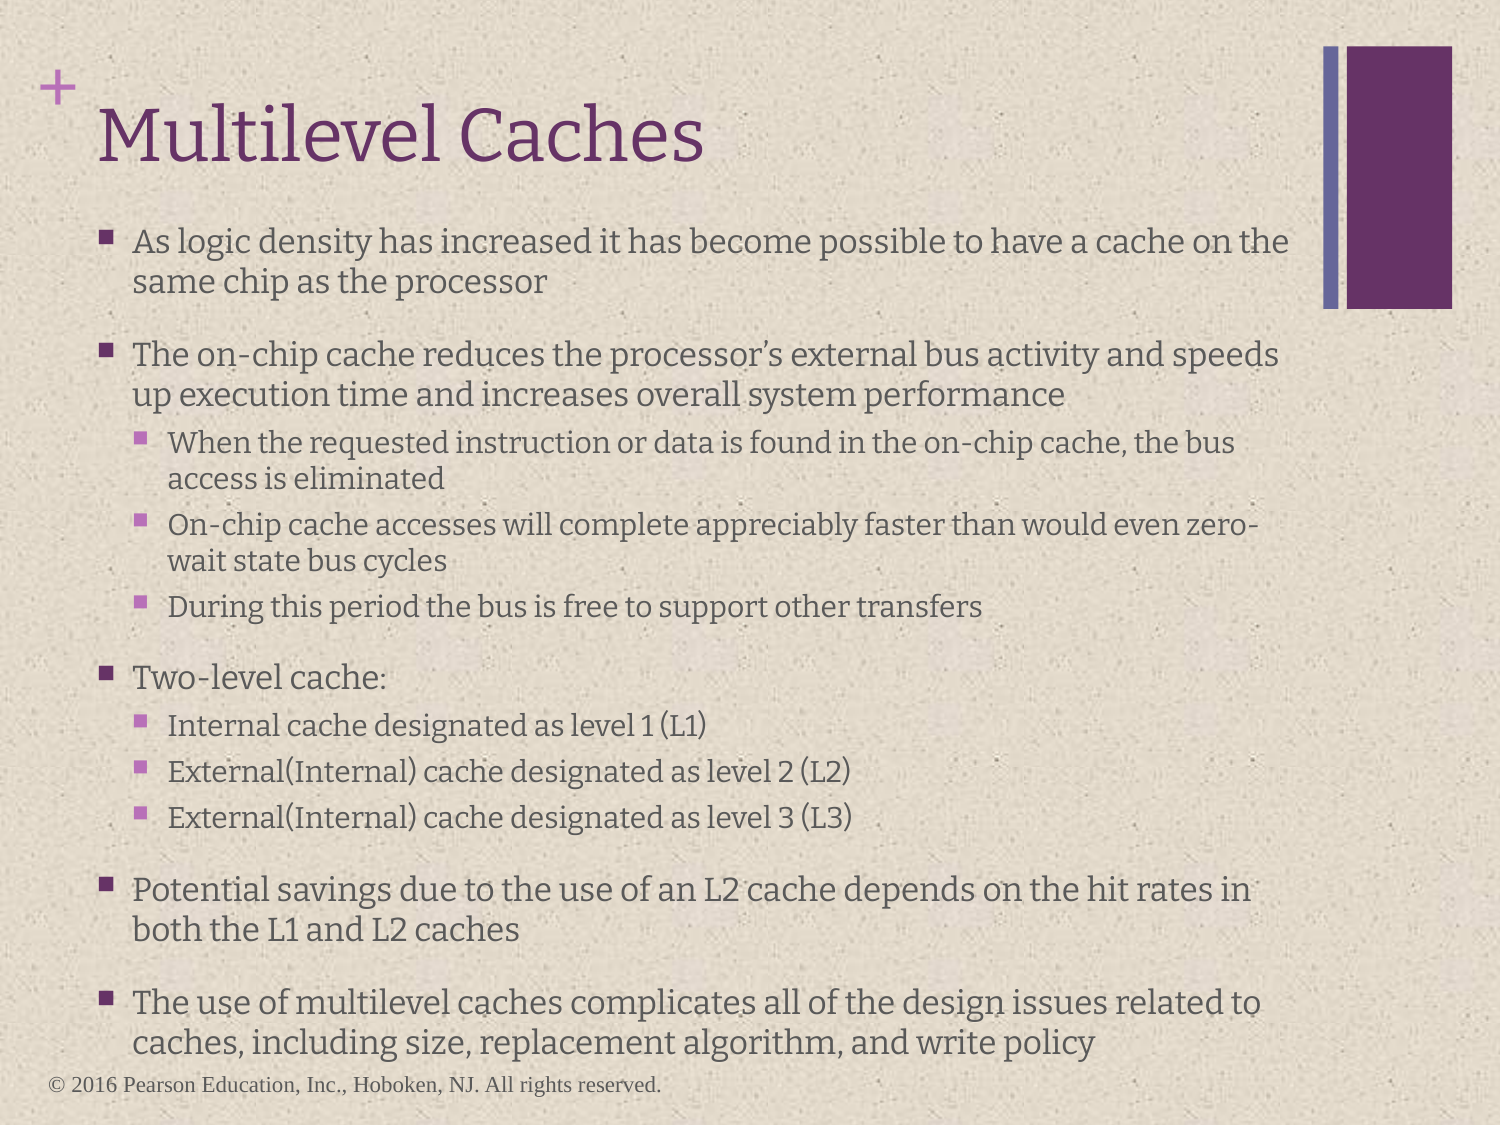

# Multilevel Caches
As logic density has increased it has become possible to have a cache on the same chip as the processor
The on-chip cache reduces the processor’s external bus activity and speeds up execution time and increases overall system performance
When the requested instruction or data is found in the on-chip cache, the bus access is eliminated
On-chip cache accesses will complete appreciably faster than would even zero-wait state bus cycles
During this period the bus is free to support other transfers
Two-level cache:
Internal cache designated as level 1 (L1)
External(Internal) cache designated as level 2 (L2)
External(Internal) cache designated as level 3 (L3)
Potential savings due to the use of an L2 cache depends on the hit rates in both the L1 and L2 caches
The use of multilevel caches complicates all of the design issues related to caches, including size, replacement algorithm, and write policy

© 2016 Pearson Education, Inc., Hoboken, NJ. All rights reserved.